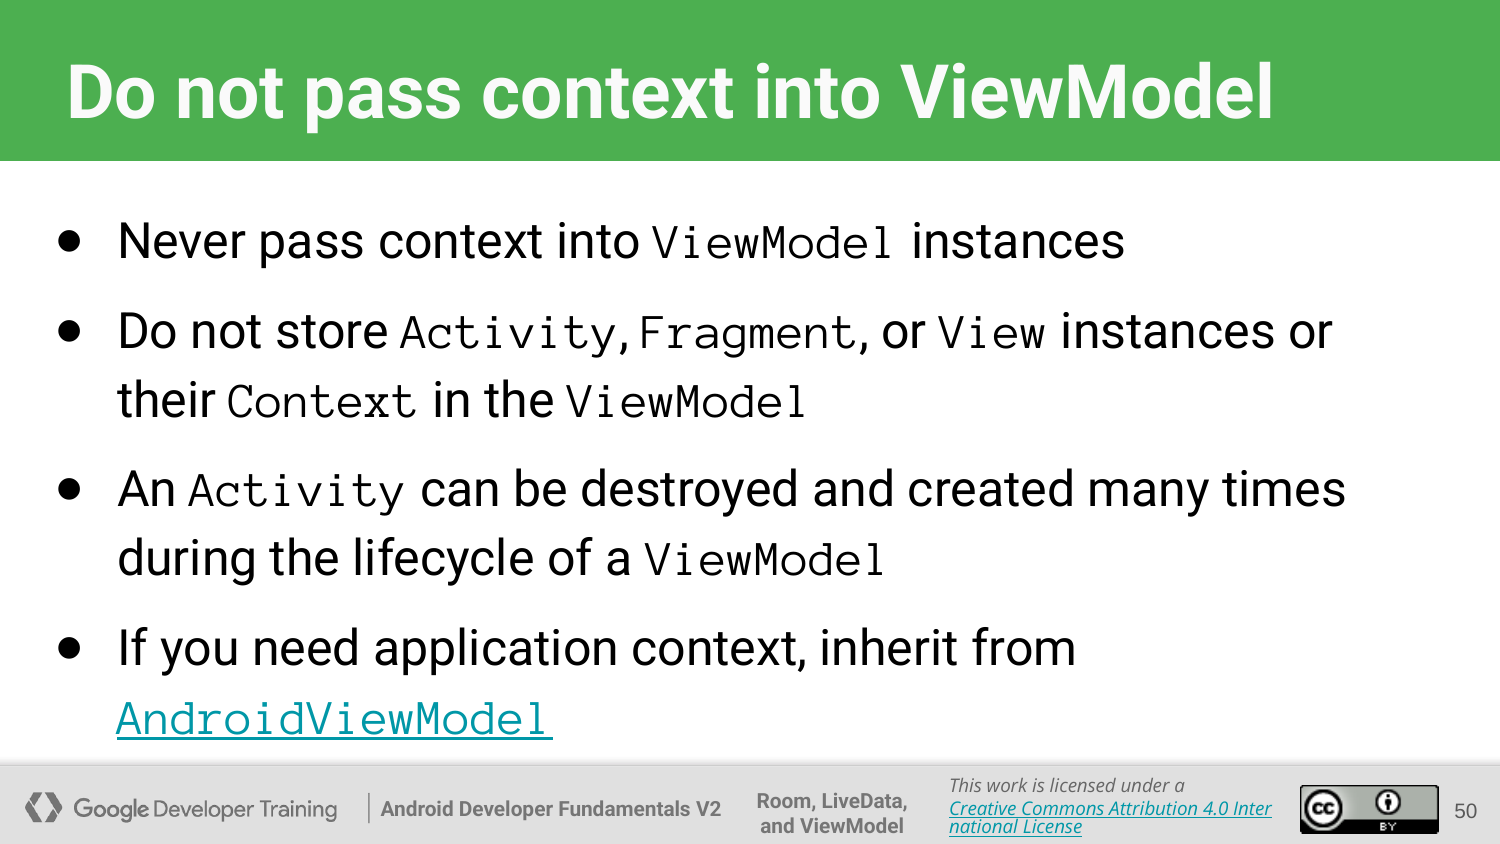

# Do not pass context into ViewModel

Never pass context into ViewModel instances
Do not store Activity, Fragment, or View instances or their Context in the ViewModel
An Activity can be destroyed and created many times during the lifecycle of a ViewModel
If you need application context, inherit from AndroidViewModel

50